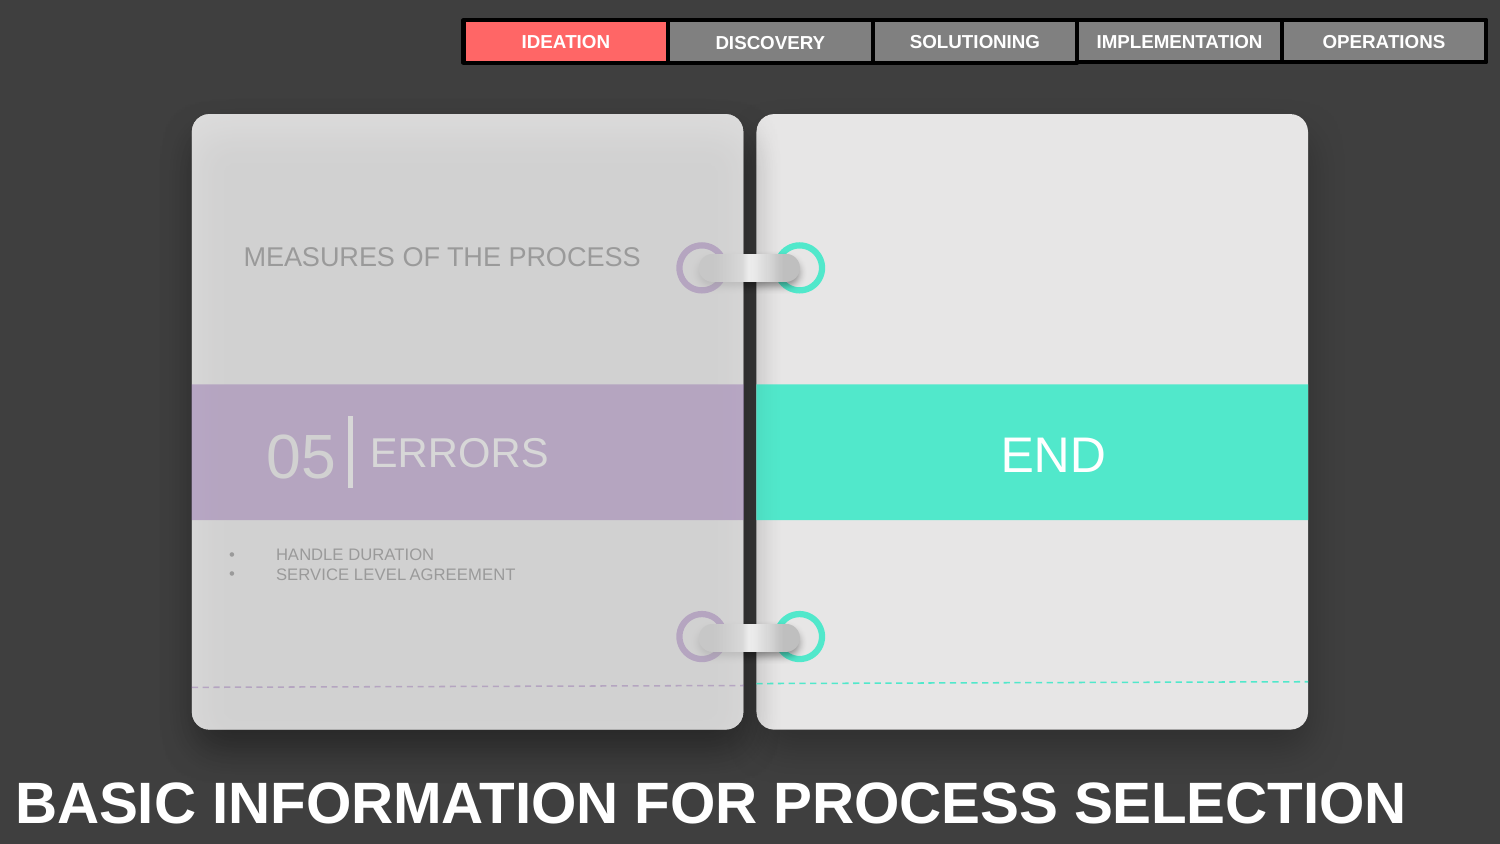

IMPLEMENTATION
OPERATIONS
IDEATION
SOLUTIONING
DISCOVERY

05
ERRORS

MEASURES OF THE PROCESS

   END

HANDLE DURATION
SERVICE LEVEL AGREEMENT

BASIC INFORMATION FOR PROCESS SELECTION